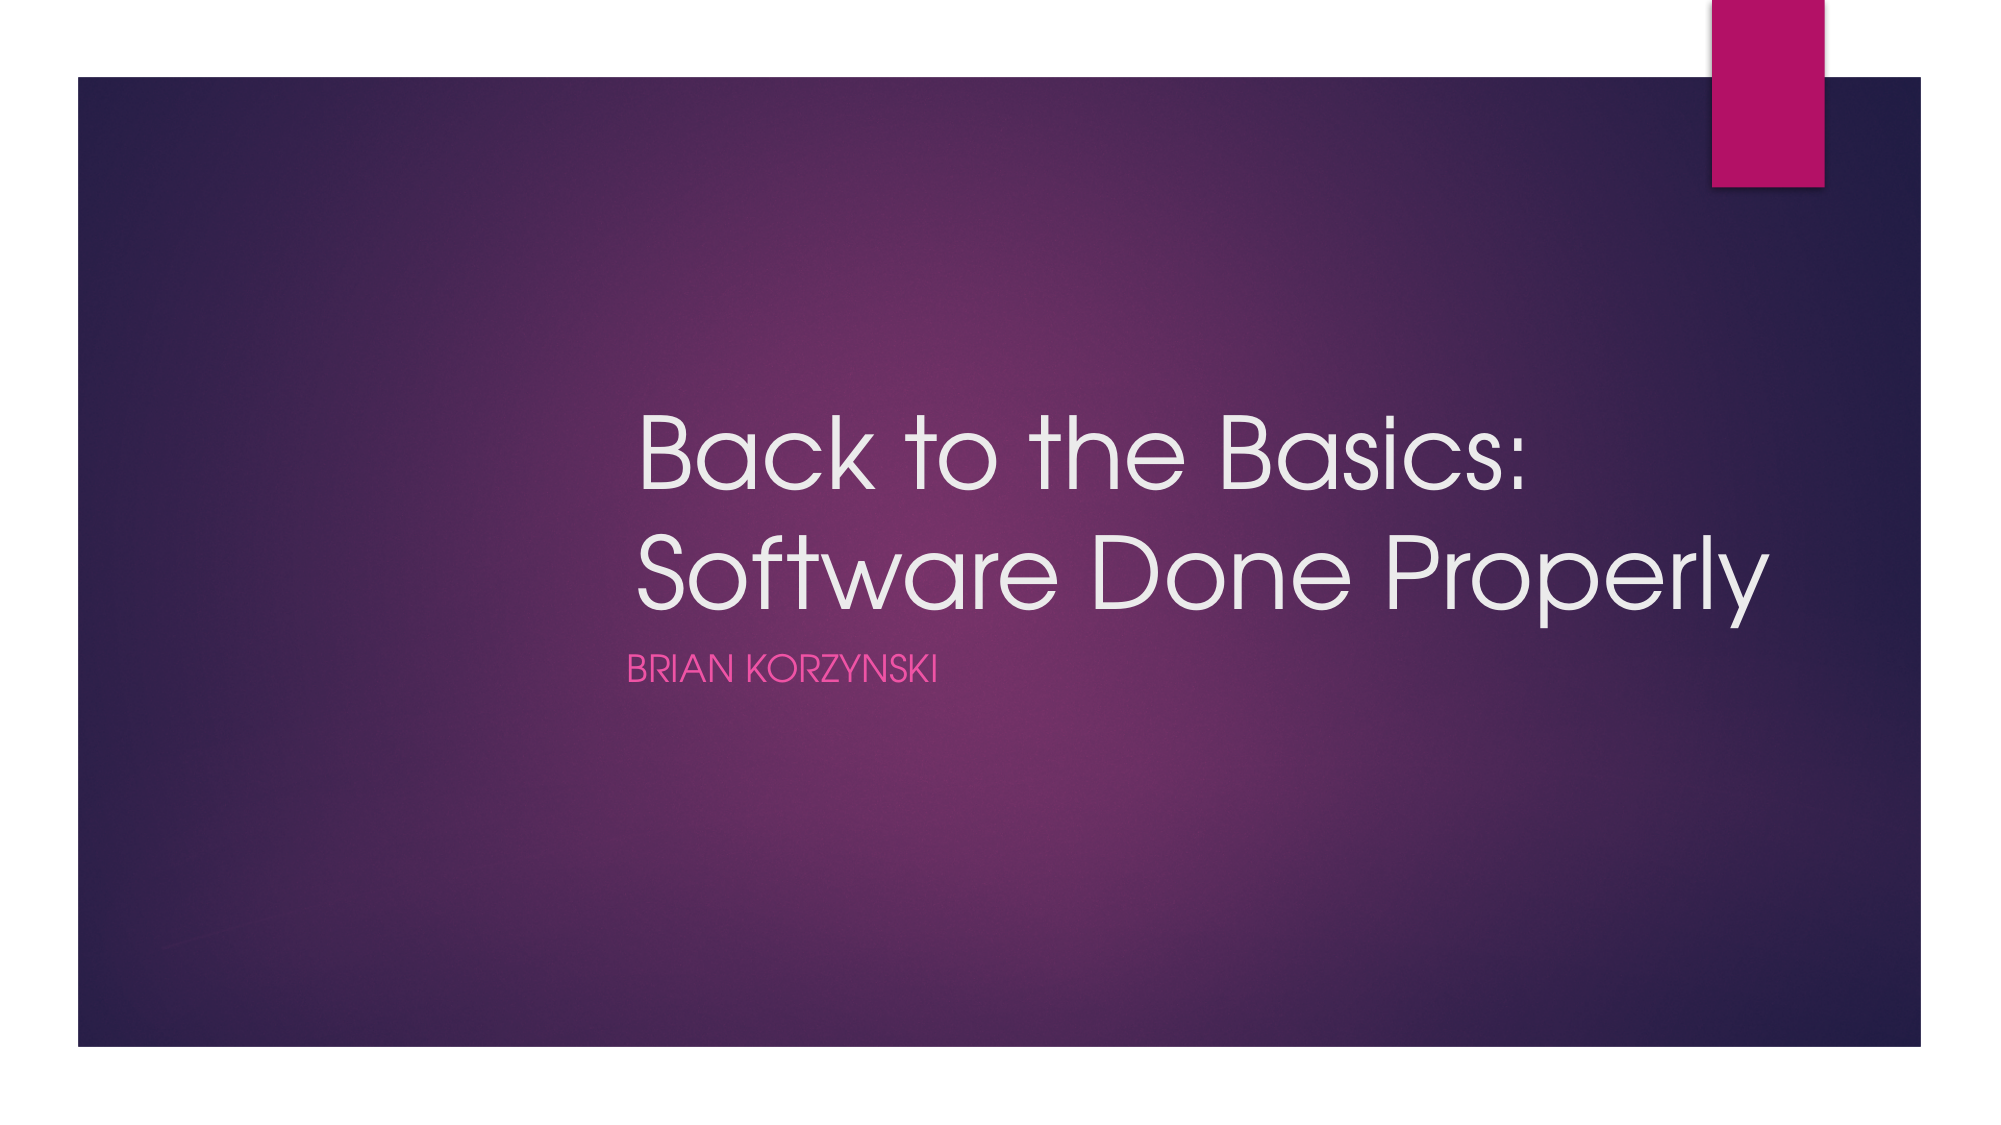

# Back to the Basics: Software Done Properly
Brian Korzynski